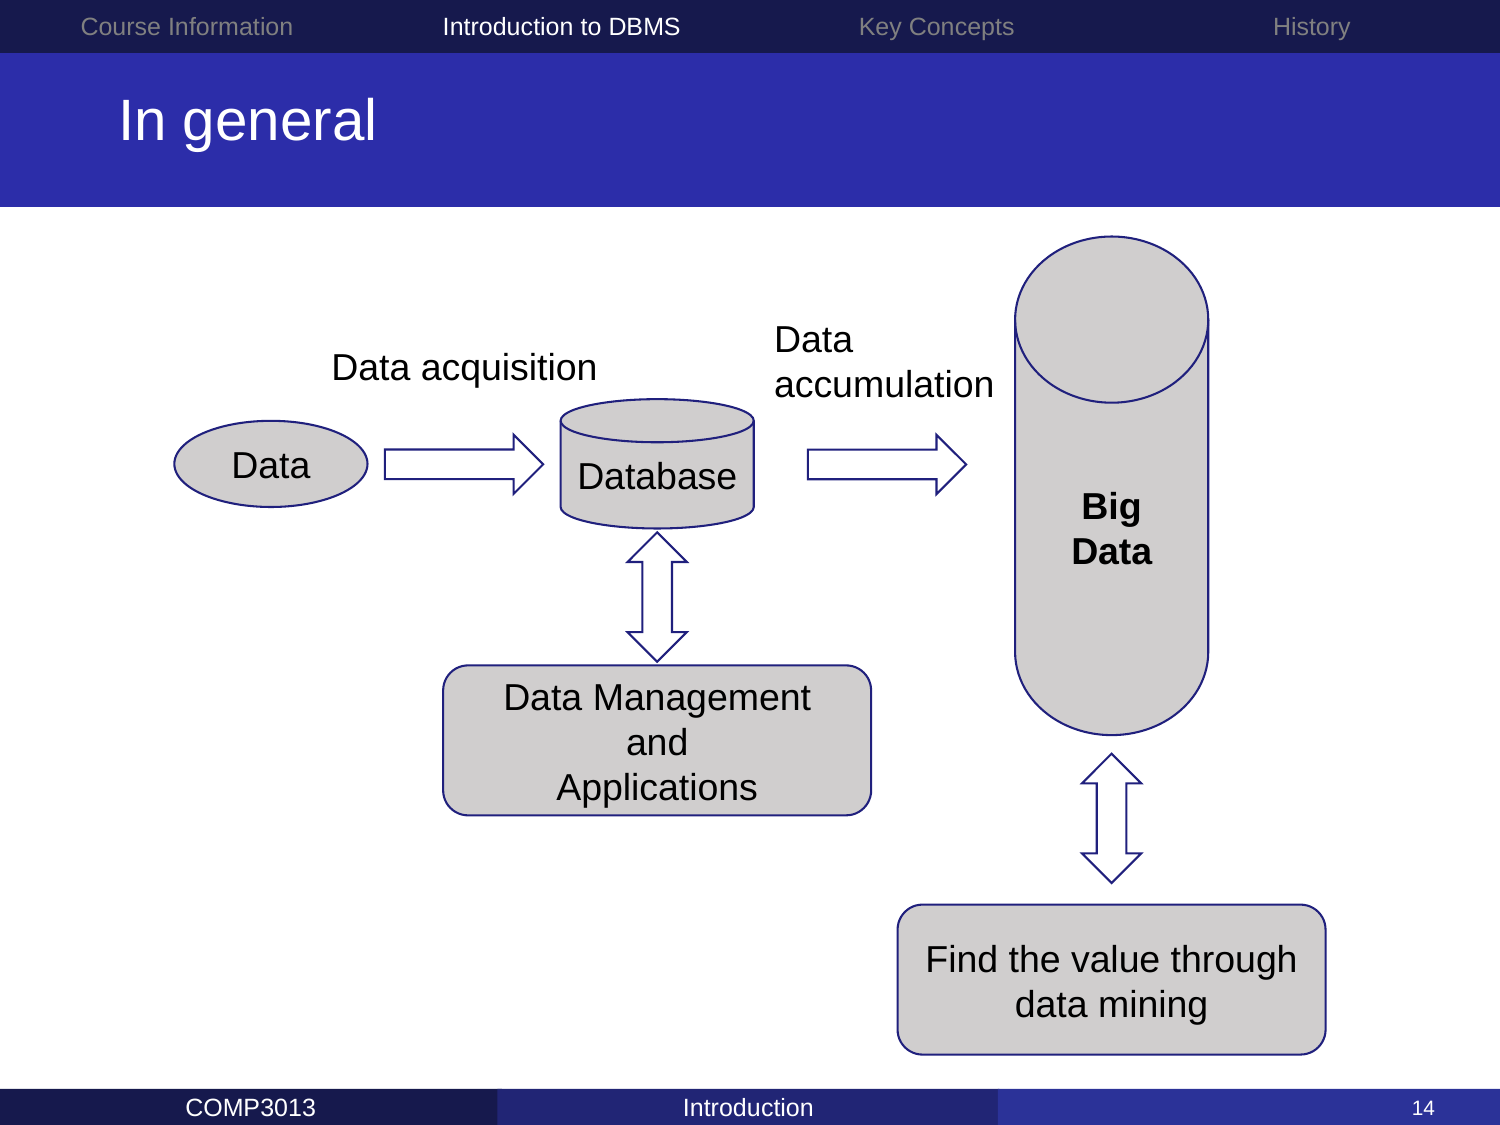

Course Information
Introduction to DBMS
Key Concepts
History
# In general
Big
Data
Data
accumulation
Data acquisition
Database
Data

Data Management
and
Applications

Find the value through data mining